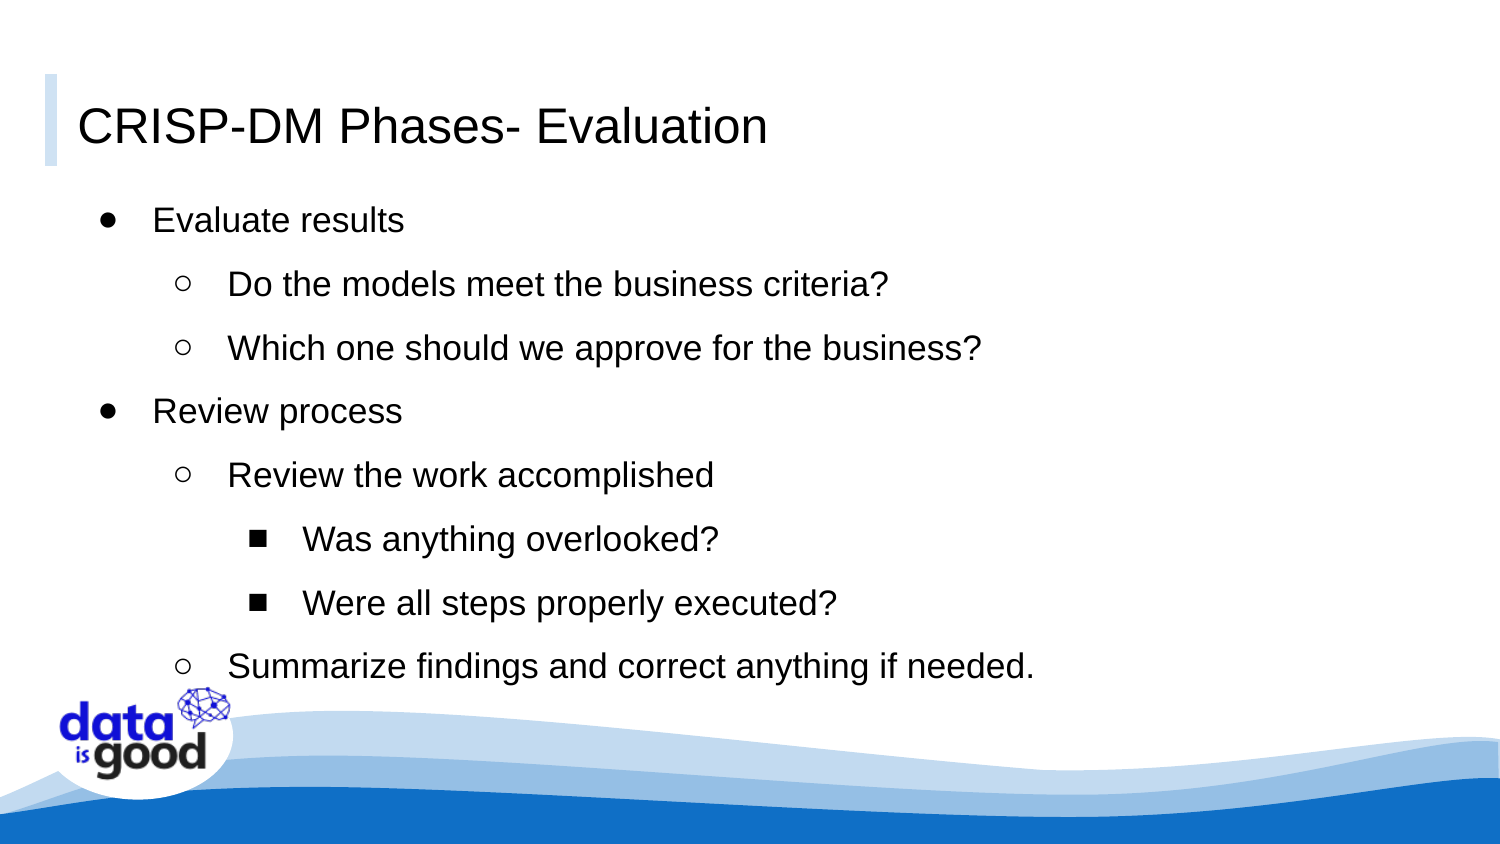

# CRISP-DM Phases- Evaluation
Evaluate results
Do the models meet the business criteria?
Which one should we approve for the business?
Review process
Review the work accomplished
Was anything overlooked?
Were all steps properly executed?
Summarize findings and correct anything if needed.